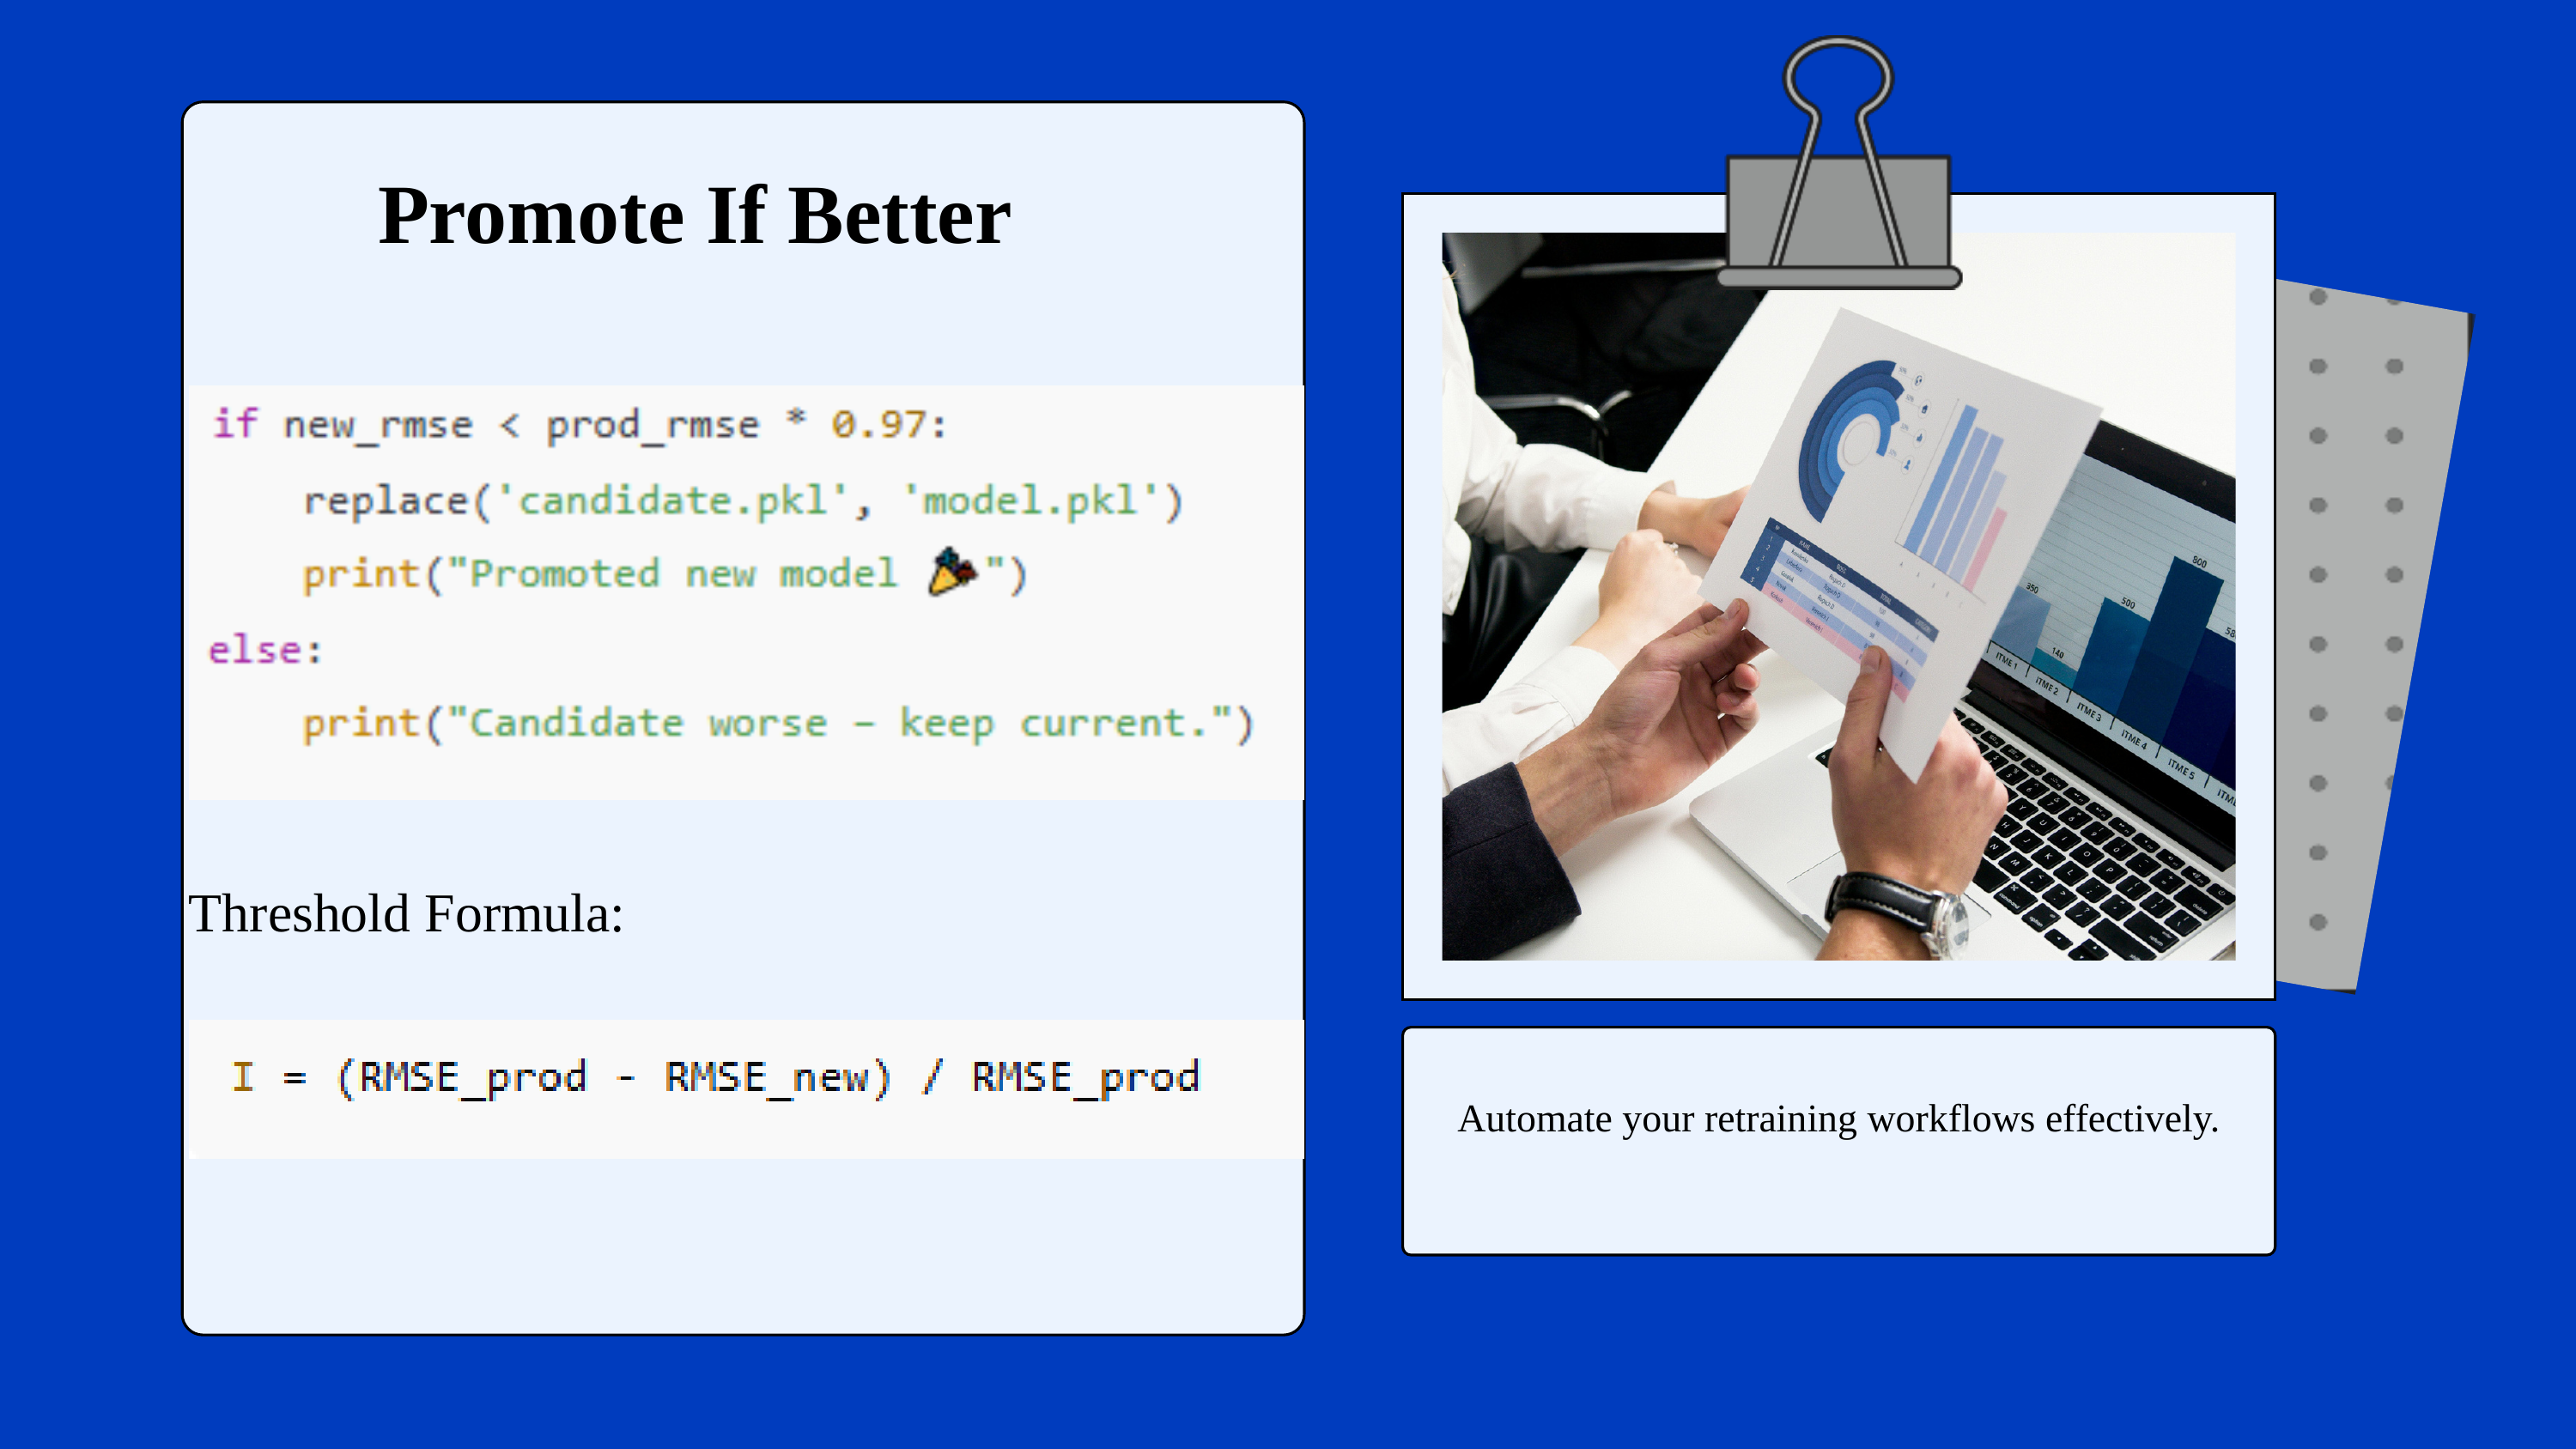

Promote If Better

Threshold Formula:

Automate your retraining workflows effectively.